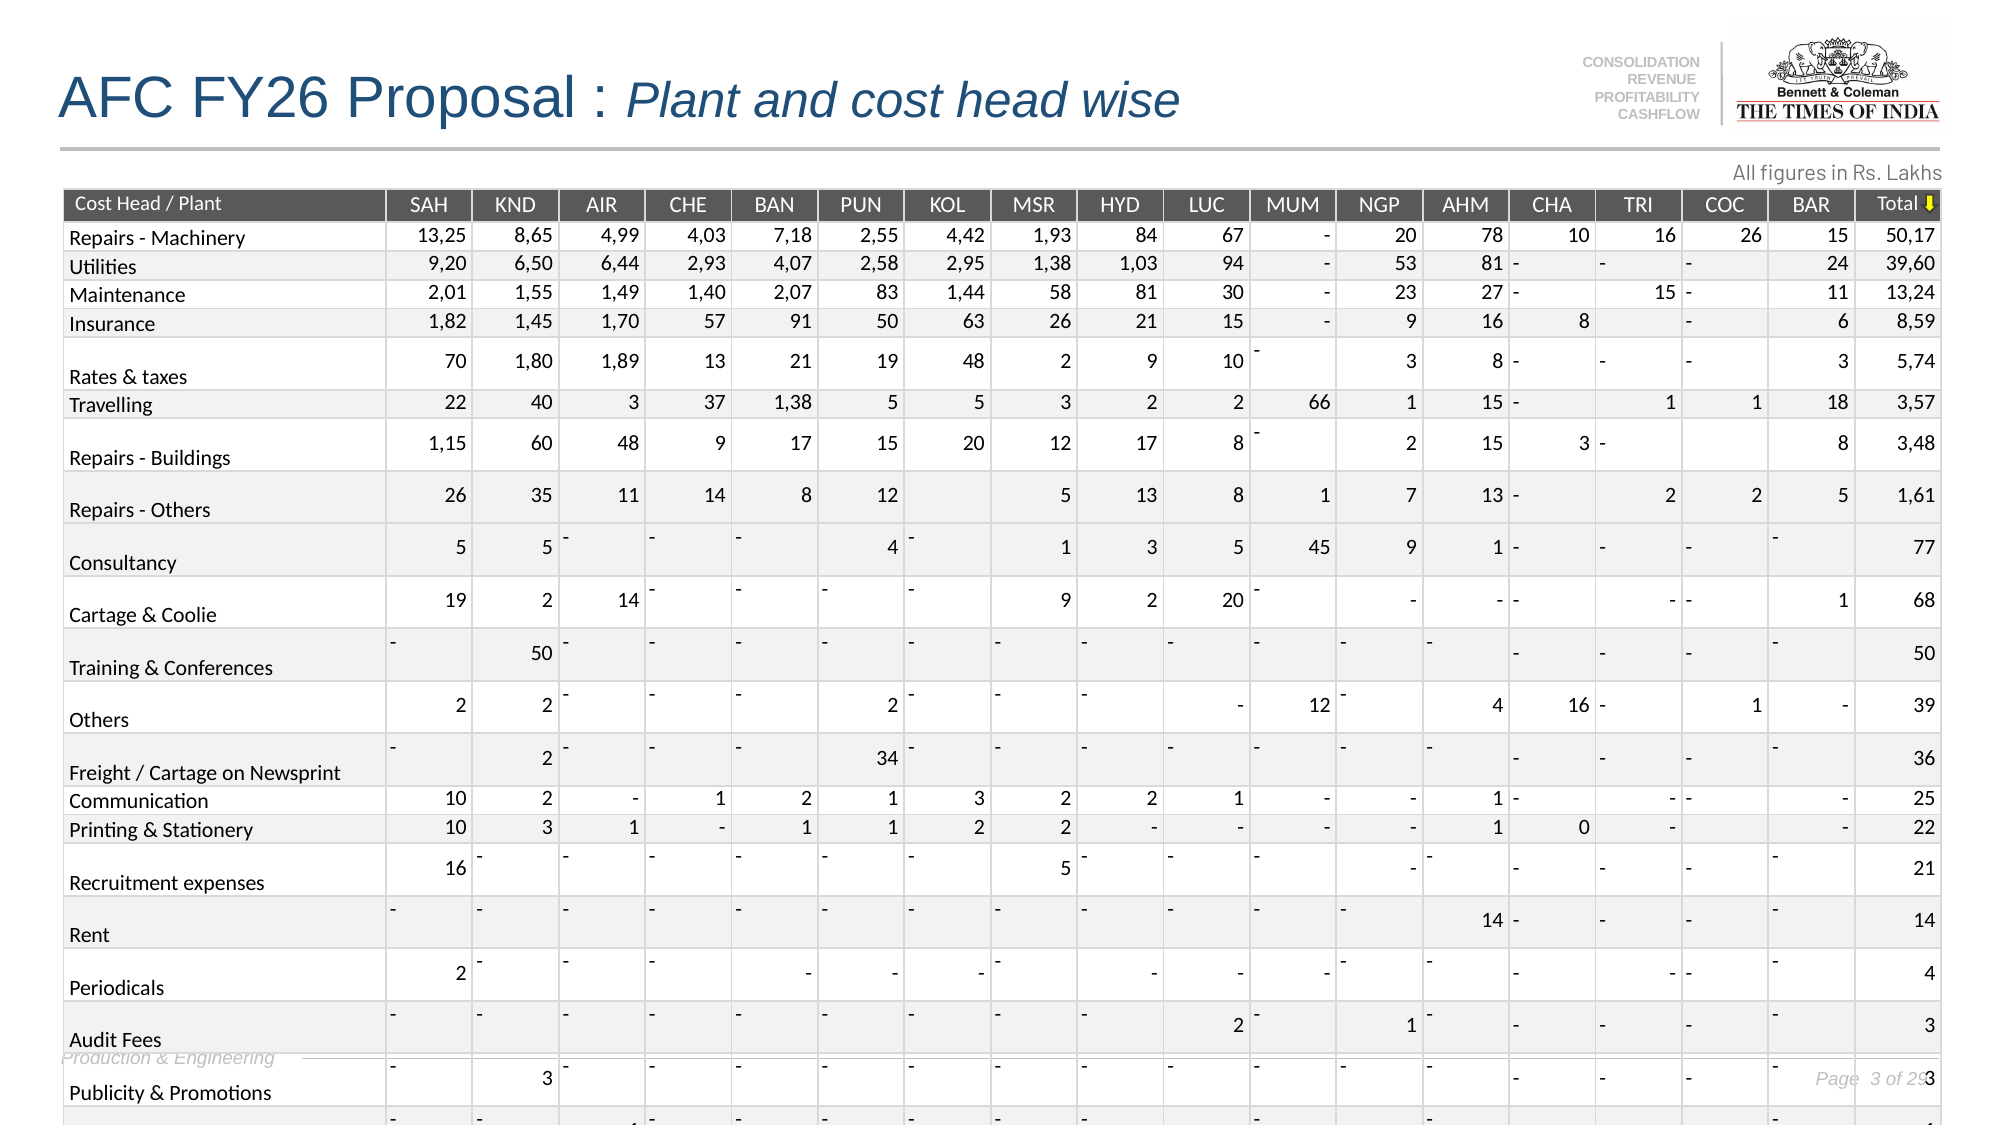

# AFC FY26 Proposal : Plant and cost head wise
All figures in Rs. Lakhs
| Cost Head / Plant | SAH | KND | AIR | CHE | BAN | PUN | KOL | MSR | HYD | LUC | MUM | NGP | AHM | CHA | TRI | COC | BAR | Total |
| --- | --- | --- | --- | --- | --- | --- | --- | --- | --- | --- | --- | --- | --- | --- | --- | --- | --- | --- |
| Repairs - Machinery | 13,25 | 8,65 | 4,99 | 4,03 | 7,18 | 2,55 | 4,42 | 1,93 | 84 | 67 | - | 20 | 78 | 10 | 16 | 26 | 15 | 50,17 |
| Utilities | 9,20 | 6,50 | 6,44 | 2,93 | 4,07 | 2,58 | 2,95 | 1,38 | 1,03 | 94 | - | 53 | 81 | - | - | - | 24 | 39,60 |
| Maintenance | 2,01 | 1,55 | 1,49 | 1,40 | 2,07 | 83 | 1,44 | 58 | 81 | 30 | - | 23 | 27 | - | 15 | - | 11 | 13,24 |
| Insurance | 1,82 | 1,45 | 1,70 | 57 | 91 | 50 | 63 | 26 | 21 | 15 | - | 9 | 16 | 8 |  | - | 6 | 8,59 |
| Rates & taxes | 70 | 1,80 | 1,89 | 13 | 21 | 19 | 48 | 2 | 9 | 10 | - | 3 | 8 | - | - | - | 3 | 5,74 |
| Travelling | 22 | 40 | 3 | 37 | 1,38 | 5 | 5 | 3 | 2 | 2 | 66 | 1 | 15 | - | 1 | 1 | 18 | 3,57 |
| Repairs - Buildings | 1,15 | 60 | 48 | 9 | 17 | 15 | 20 | 12 | 17 | 8 | - | 2 | 15 | 3 | - |  | 8 | 3,48 |
| Repairs - Others | 26 | 35 | 11 | 14 | 8 | 12 |  | 5 | 13 | 8 | 1 | 7 | 13 | - | 2 | 2 | 5 | 1,61 |
| Consultancy | 5 | 5 | - | - | - | 4 | - | 1 | 3 | 5 | 45 | 9 | 1 | - | - | - | - | 77 |
| Cartage & Coolie | 19 | 2 | 14 | - | - | - | - | 9 | 2 | 20 | - | - | - | - | - | - | 1 | 68 |
| Training & Conferences | - | 50 | - | - | - | - | - | - | - | - | - | - | - | - | - | - | - | 50 |
| Others | 2 | 2 | - | - | - | 2 | - | - | - | - | 12 | - | 4 | 16 | - | 1 | - | 39 |
| Freight / Cartage on Newsprint | - | 2 | - | - | - | 34 | - | - | - | - | - | - | - | - | - | - | - | 36 |
| Communication | 10 | 2 | - | 1 | 2 | 1 | 3 | 2 | 2 | 1 | - | - | 1 | - | - | - | - | 25 |
| Printing & Stationery | 10 | 3 | 1 | - | 1 | 1 | 2 | 2 | - | - | - | - | 1 | 0 | - |  | - | 22 |
| Recruitment expenses | 16 | - | - | - | - | - | - | 5 | - | - | - | - | - | - | - | - | - | 21 |
| Rent | - | - | - | - | - | - | - | - | - | - | - | - | 14 | - | - | - | - | 14 |
| Periodicals | 2 | - | - | - | - | - | - | - | - | - | - | - | - | - | - | - | - | 4 |
| Audit Fees | - | - | - | - | - | - | - | - | - | 2 | - | 1 | - | - | - | - | - | 3 |
| Publicity & Promotions | - | 3 | - | - | - | - | - | - | - | - | - | - | - | - | - | - | - | 3 |
| Distribution Expenses(Rail/Road) | - | - | 1 | - | - | - | - | - | - | - | - | - | - | - | - | - | - | 1 |
| Outside work charges | - | 1 | - | - | - | - | - | - | - | - | - | - | - | - | - | - | - | 1 |
| Legal Charges | - | - | - | - | - | - | - | - |  | - | - | - | - | - | - | - | - | - |
| Total | 29,24 | 22,00 | 17,28 | 9,68 | 16,11 | 7,37 | 10,22 | 4,54 | 3,38 | 2,63 | 1,25 | 1,29 | 2,73 | 38 | 34 | 30 | 90 | 129,63 |
|  |  |  |  |  |  |  |  |  |  |  |  |  |  |  |  |  |  |  |
| Commercial printing revenue | - | -81 | -30 | - | -8,65 | -8 | -3,70 | - | - | - | - | - | -1,50 | - | - | - | -1,06 | -16,10 |
|  |  |  |  |  |  |  |  |  |  |  |  |  |  |  |  |  |  |  |
| Grand Total | 29,24 | 21,19 | 16,98 | 9,68 | 7,46 | 7,29 | 6,52 | 4,54 | 3,38 | 2,63 | 1,25 | 1,29 | 1,23 | 38 | 34 | 30 | -16 | 113,53 |

Excluding Software expenses